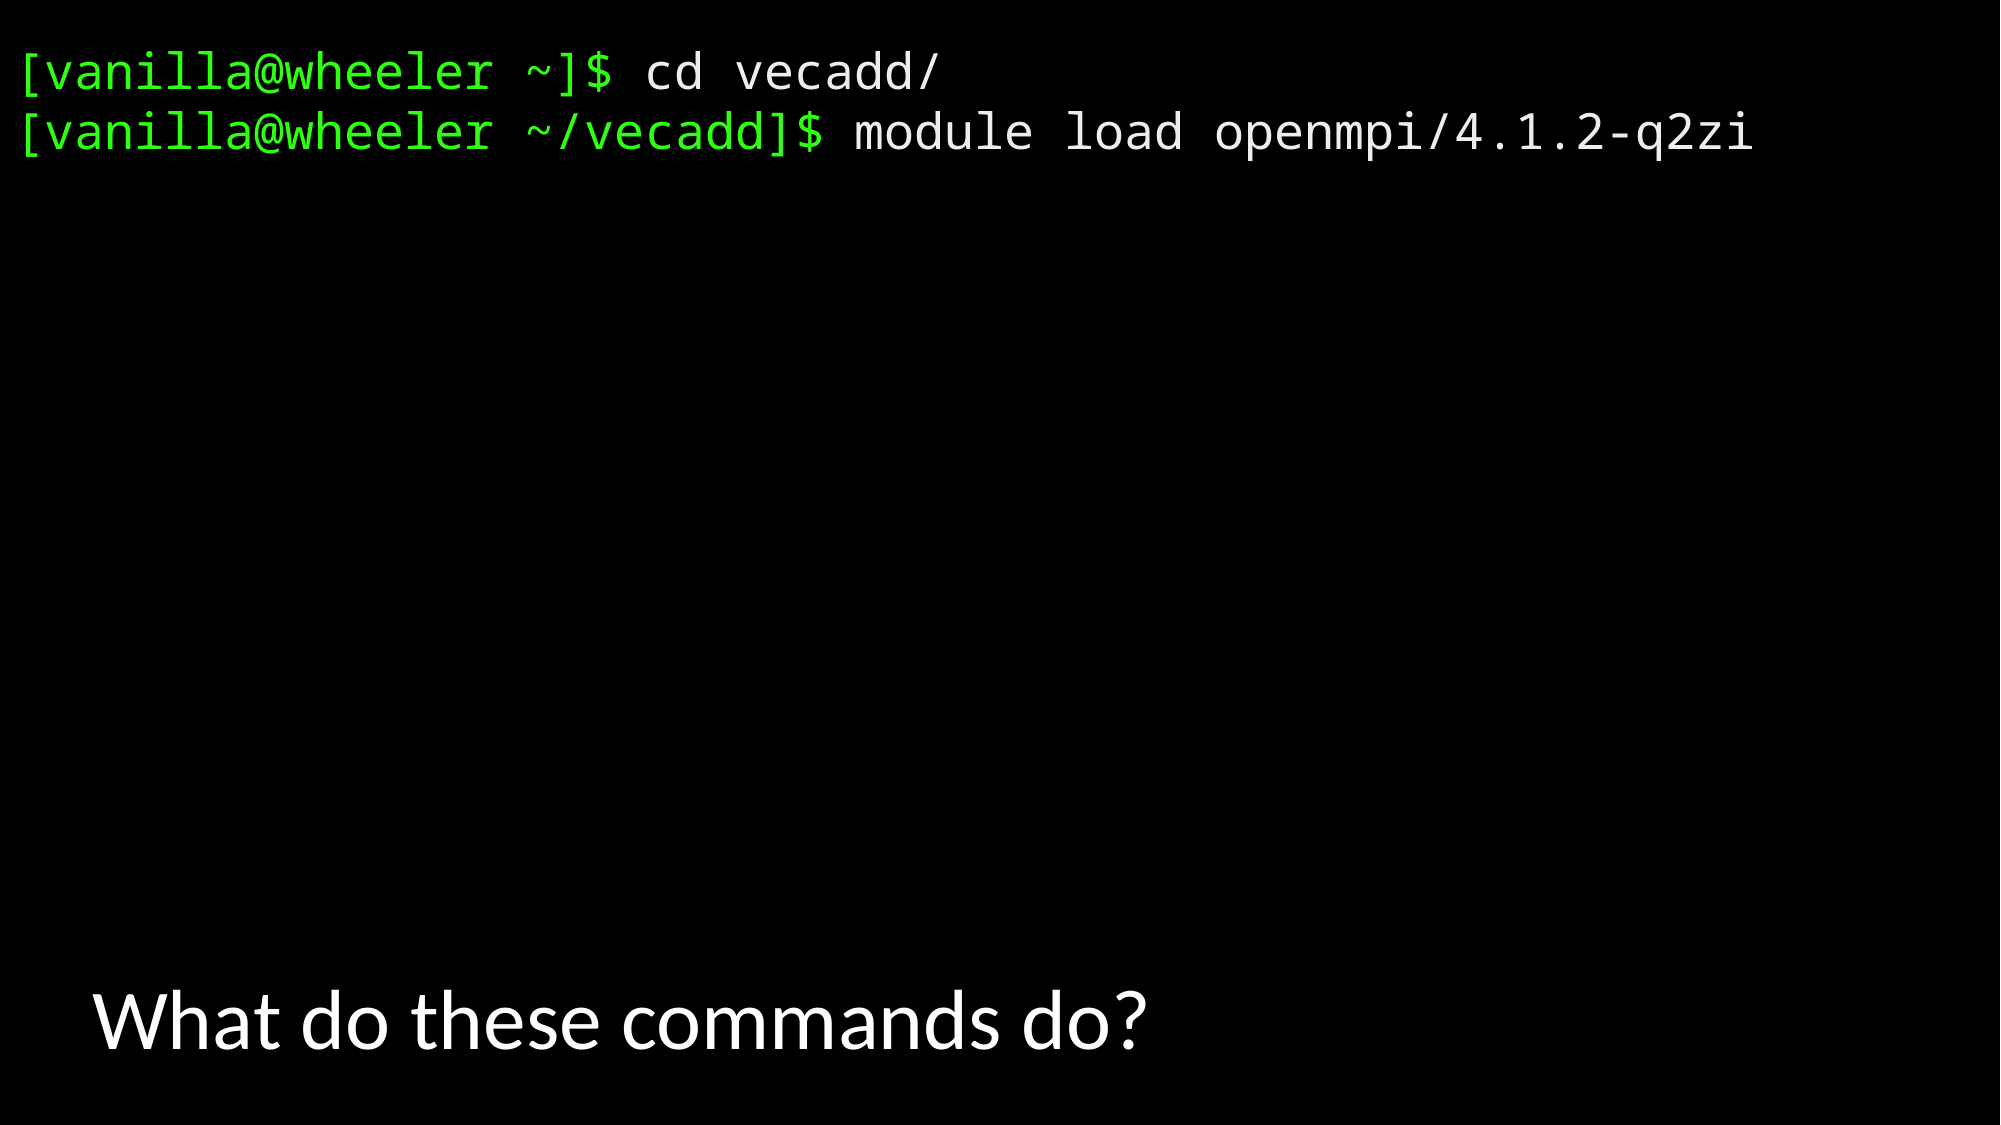

[vanilla@wheeler ~]$ cd vecadd/
[vanilla@wheeler ~/vecadd]$ module load openmpi/4.1.2-q2zi
What do these commands do?